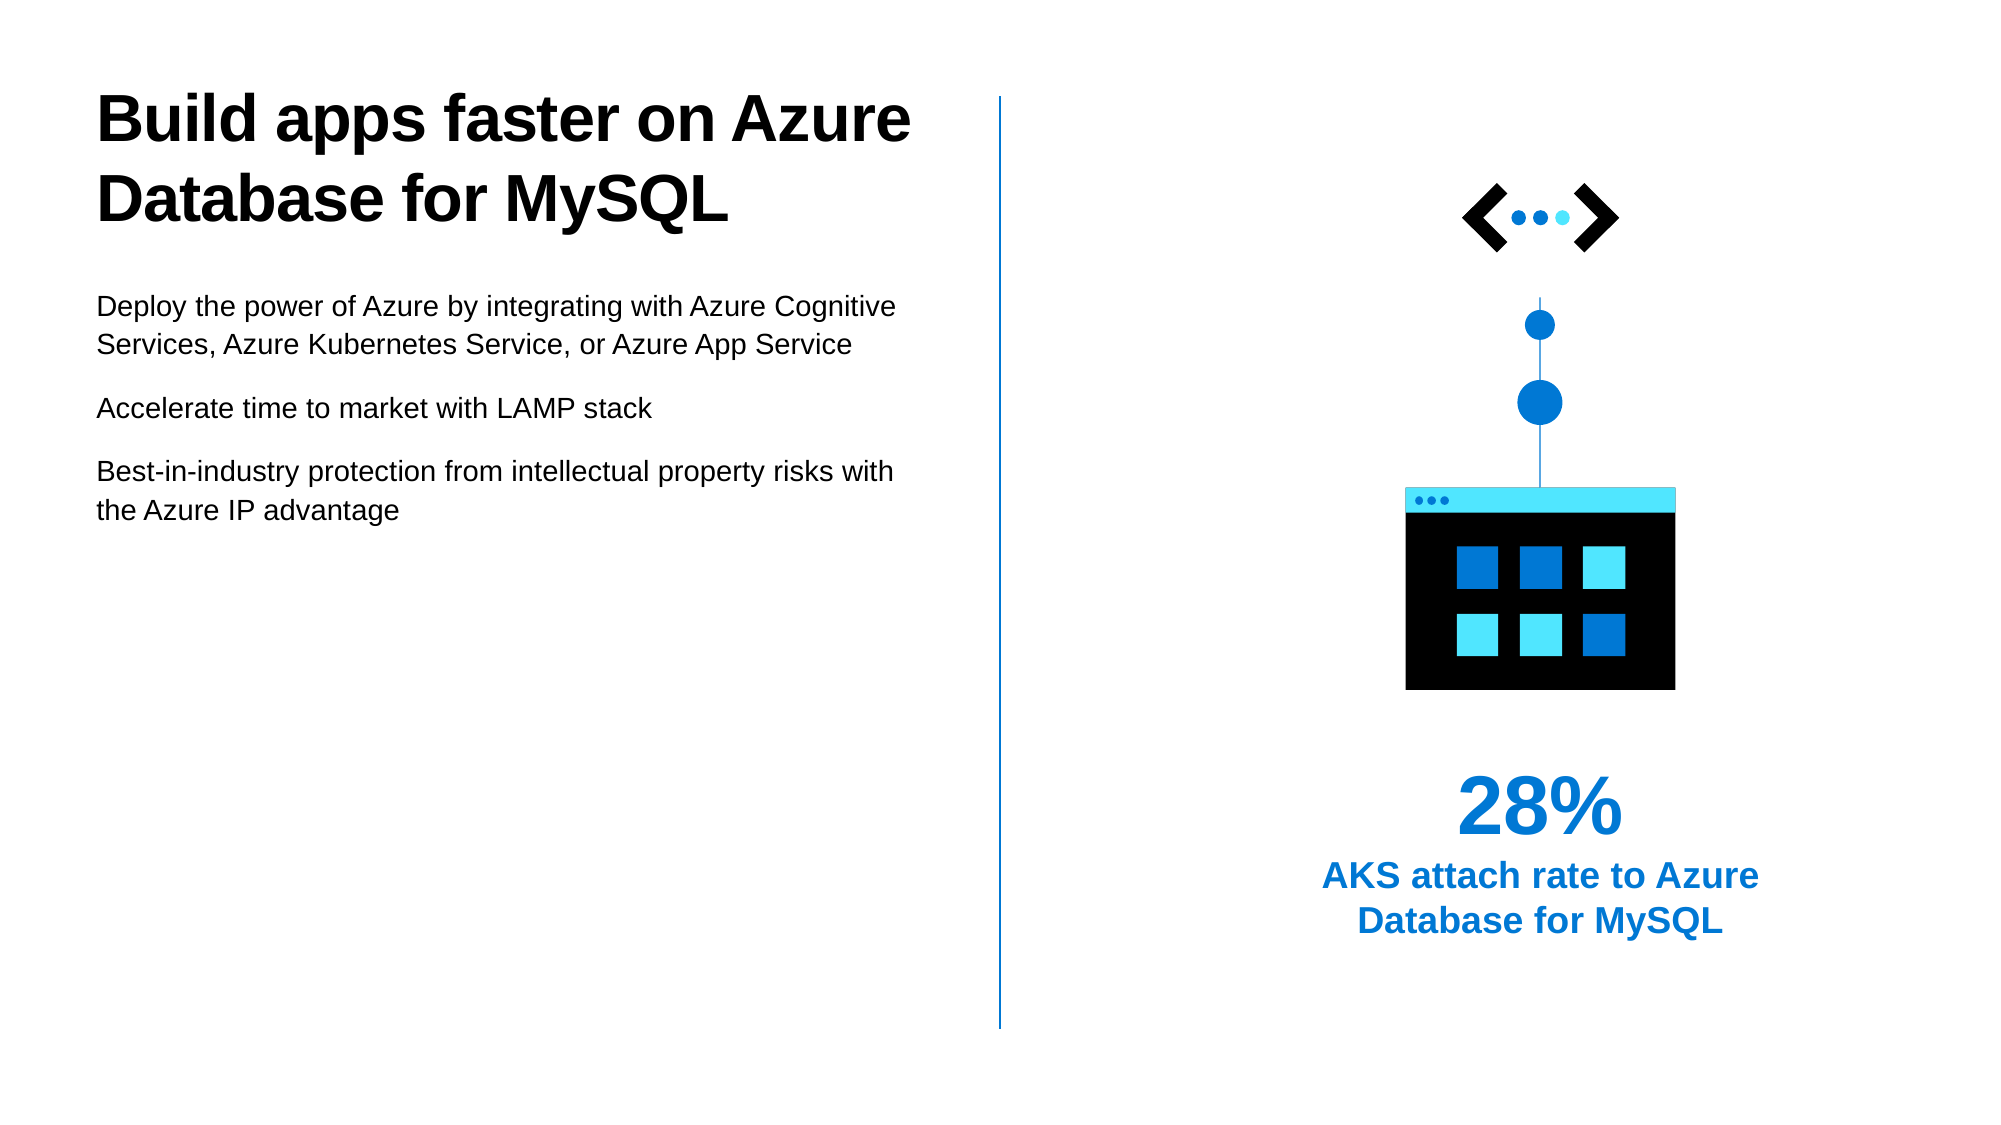

# Build apps faster on Azure Database for MySQL

Deploy the power of Azure by integrating with Azure Cognitive Services, Azure Kubernetes Service, or Azure App Service
Accelerate time to market with LAMP stack
Best-in-industry protection from intellectual property risks with the Azure IP advantage

28%
AKS attach rate to Azure Database for MySQL